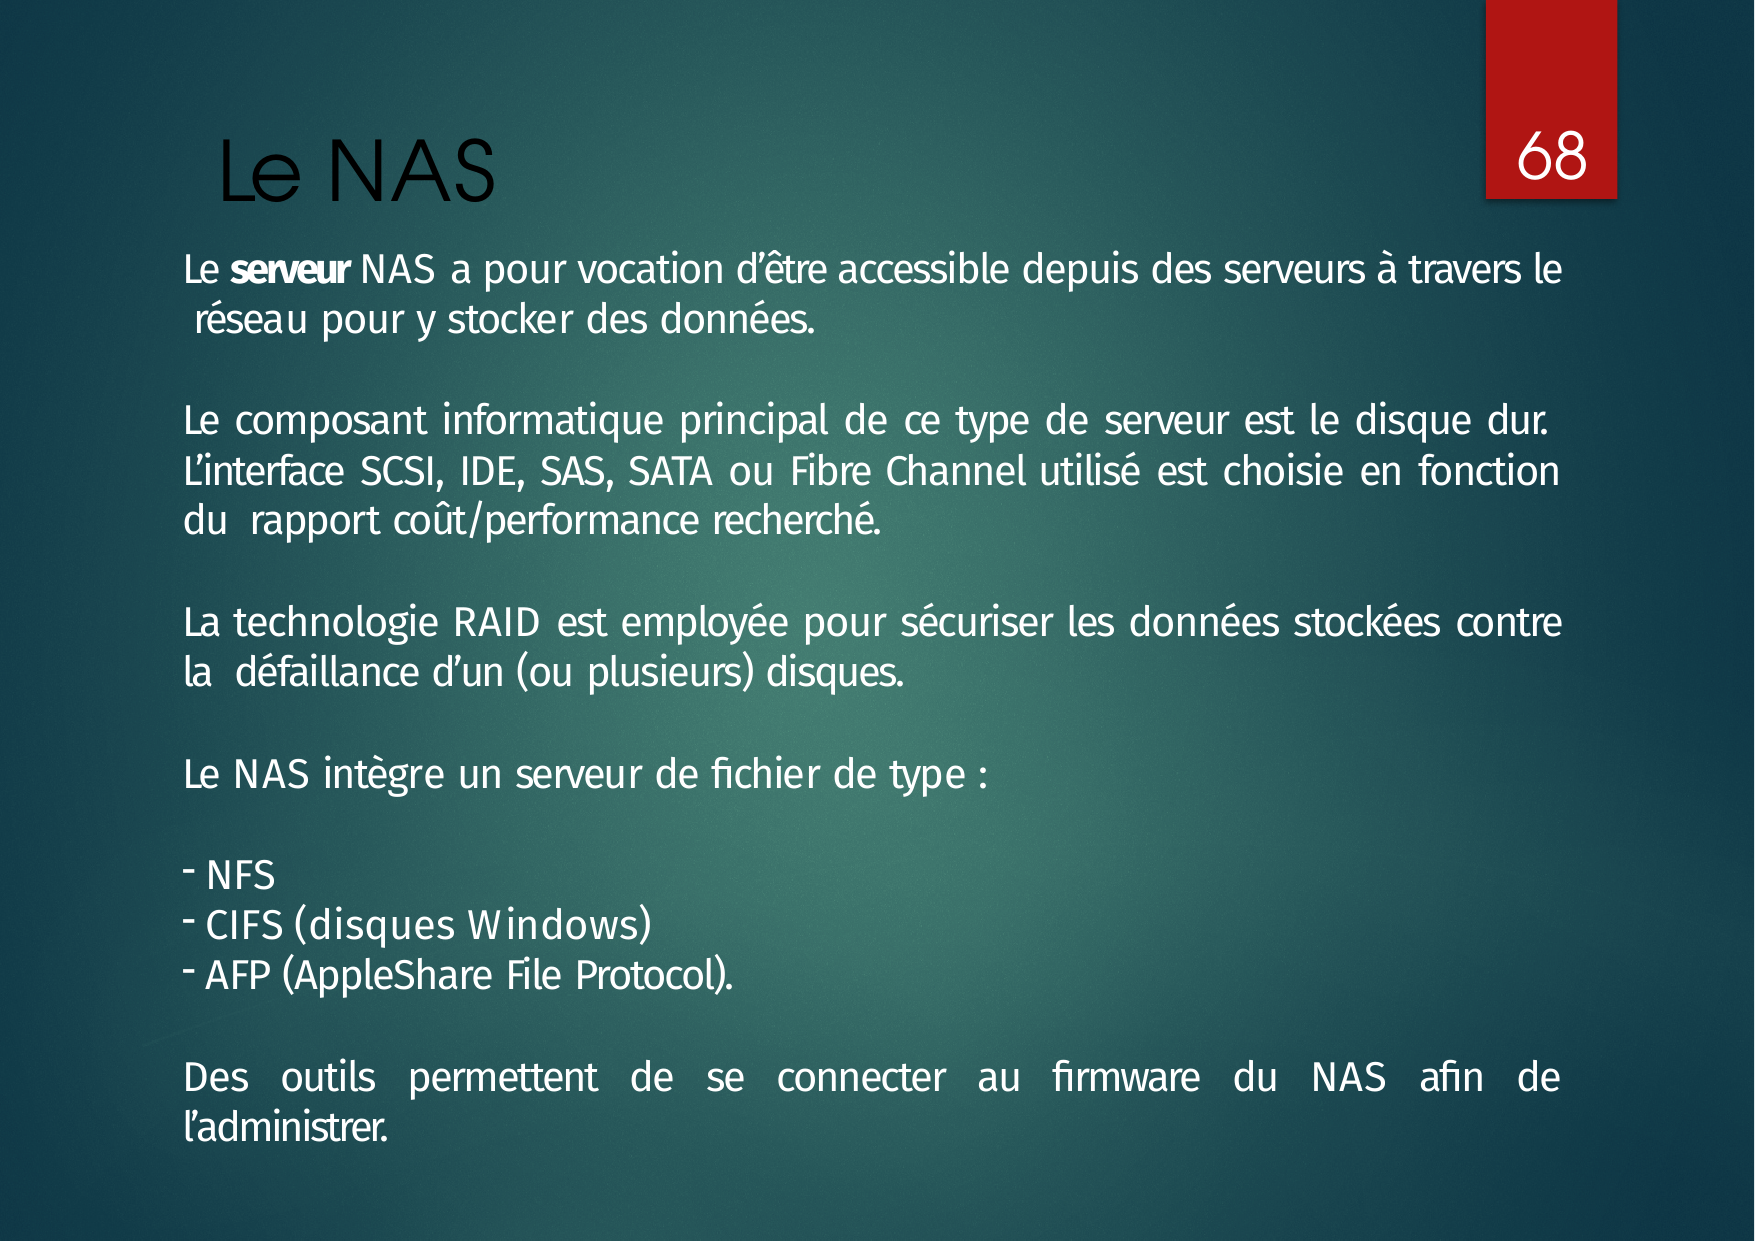

68
# Le NAS
Le serveur NAS a pour vocation d’être accessible depuis des serveurs à travers le  réseau pour y stocker des données.

Le composant informatique principal de ce type de serveur est le disque dur.  L’interface SCSI, IDE, SAS, SATA ou Fibre Channel utilisé est choisie en fonction du  rapport coût/performance recherché.

La technologie RAID est employée pour sécuriser les données stockées contre la  défaillance d’un (ou plusieurs) disques.

Le NAS intègre un serveur de fichier de type :

NFS
CIFS (disques Windows)
AFP (AppleShare File Protocol).

Des outils permettent de se connecter au firmware du NAS afin de l’administrer.